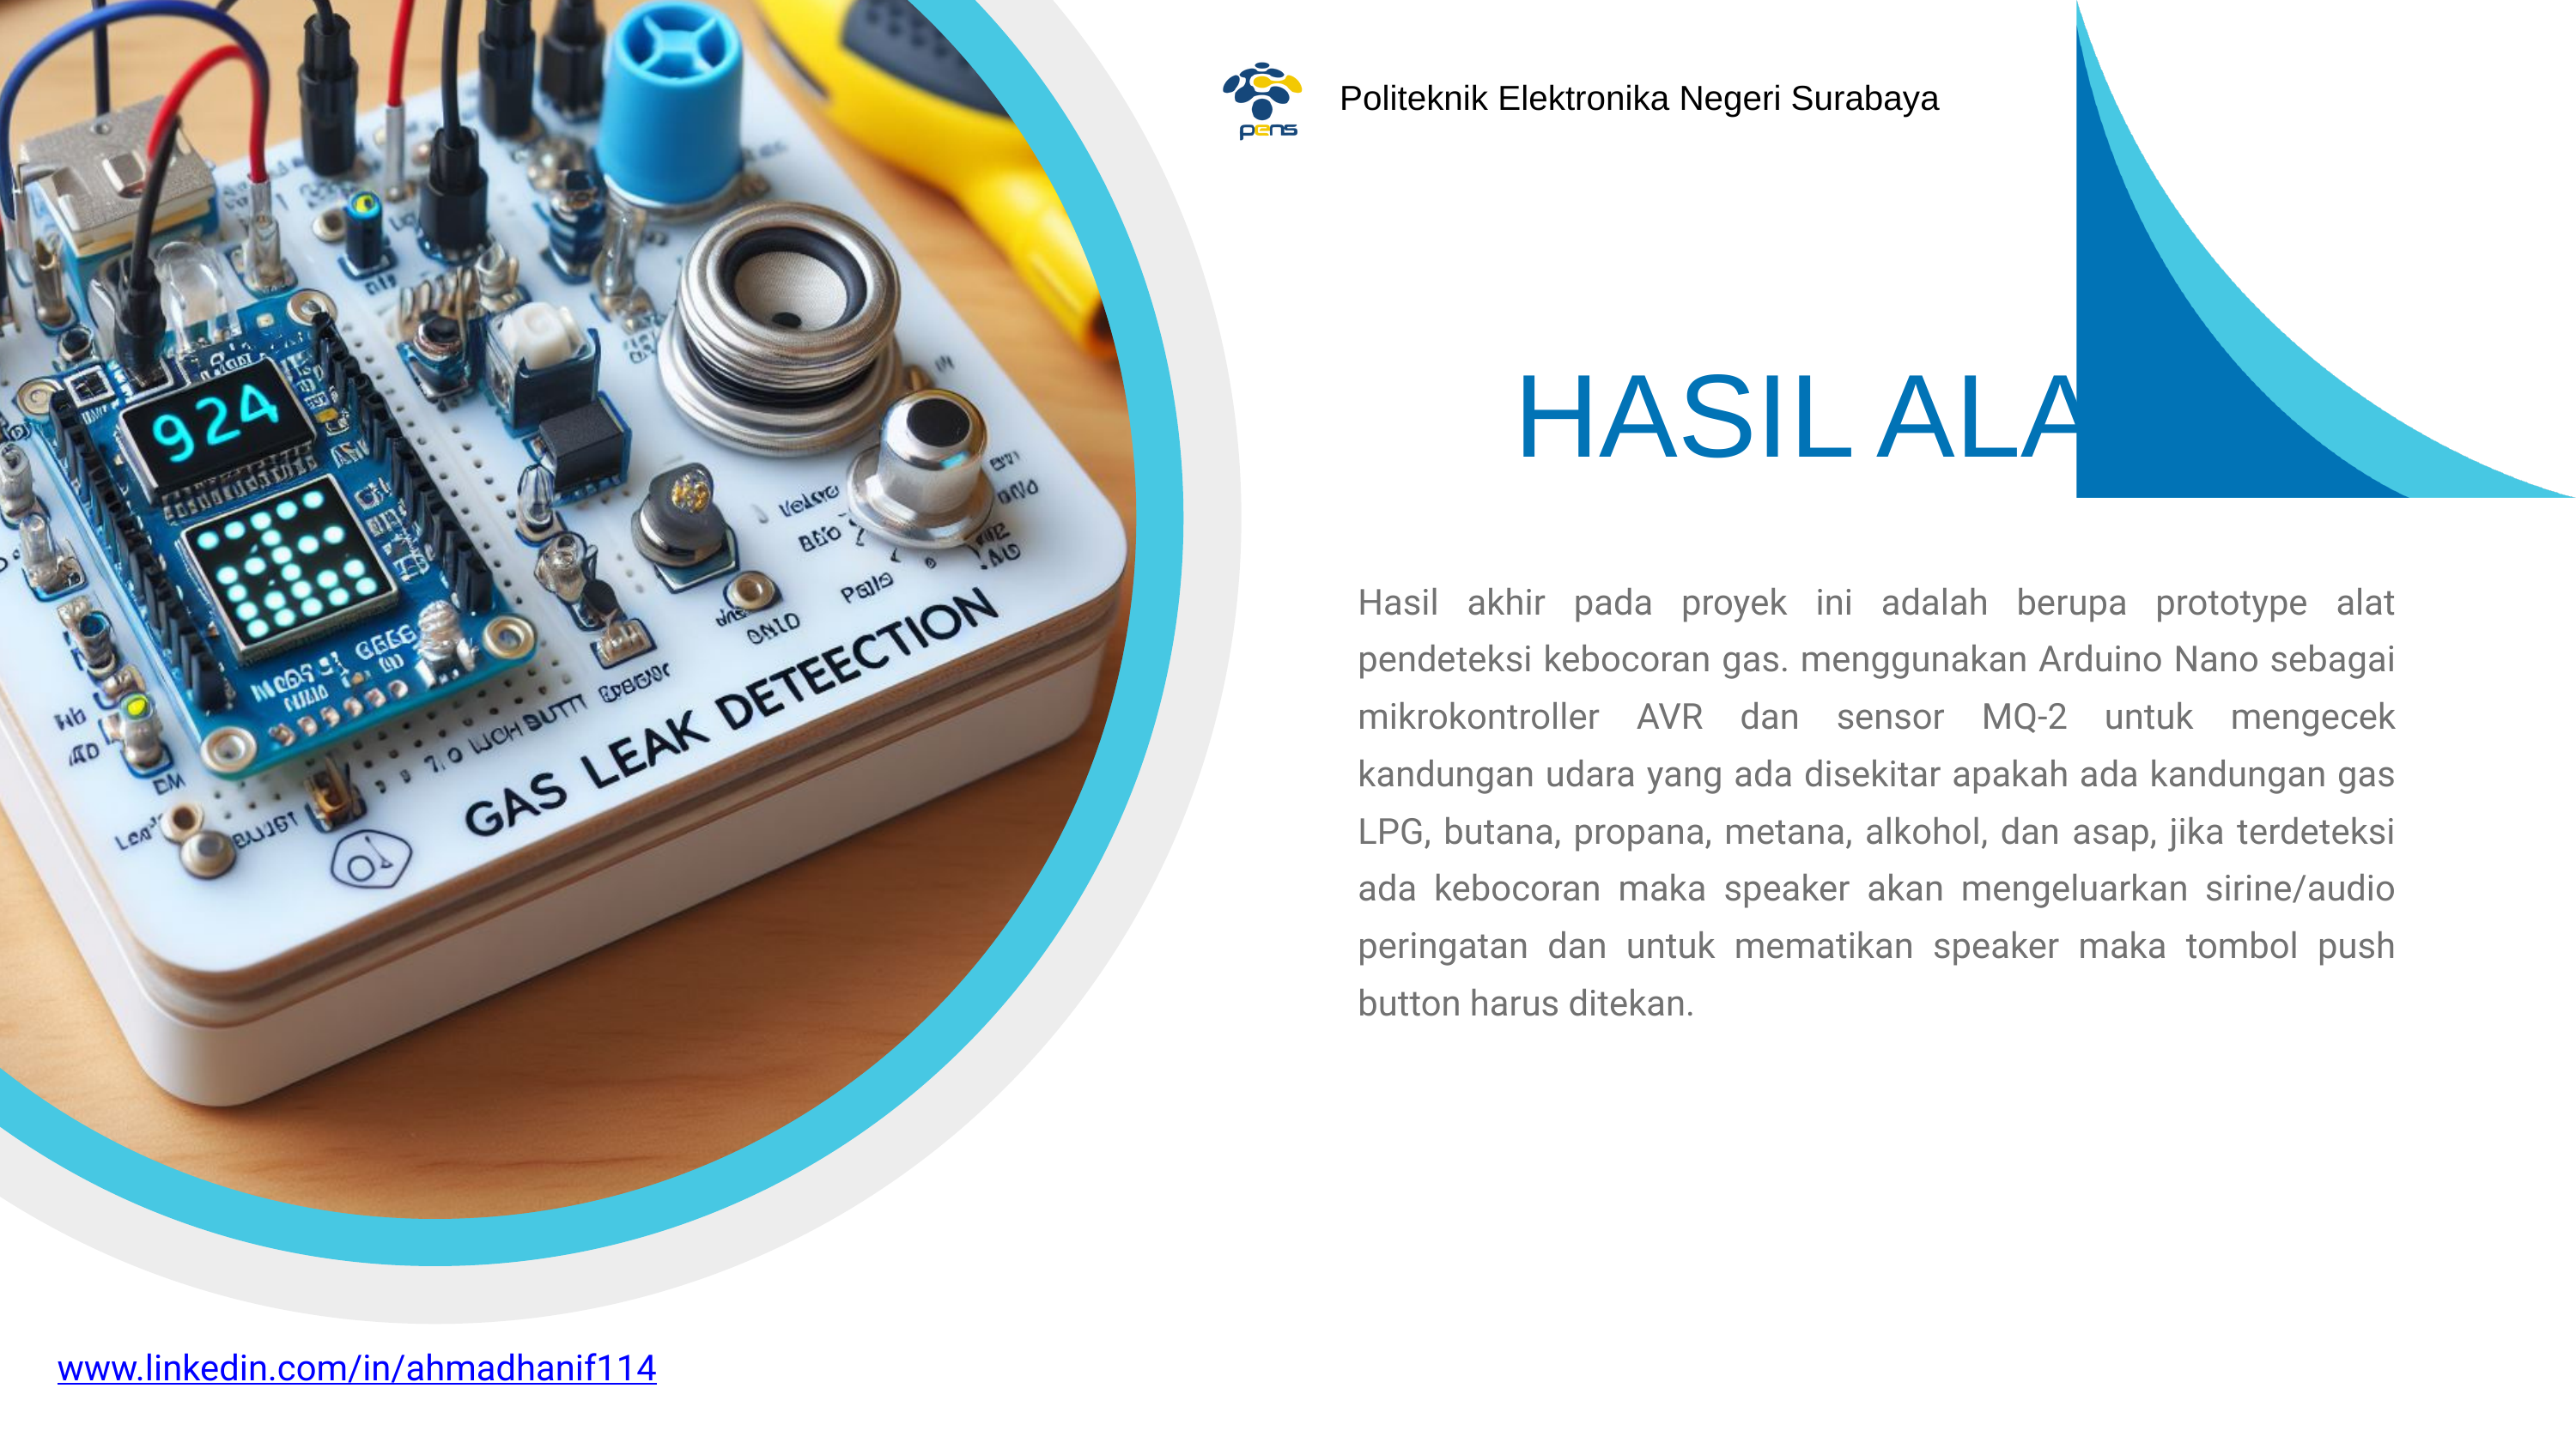

Politeknik Elektronika Negeri Surabaya
HASIL ALAT
Hasil akhir pada proyek ini adalah berupa prototype alat pendeteksi kebocoran gas. menggunakan Arduino Nano sebagai mikrokontroller AVR dan sensor MQ-2 untuk mengecek kandungan udara yang ada disekitar apakah ada kandungan gas LPG, butana, propana, metana, alkohol, dan asap, jika terdeteksi ada kebocoran maka speaker akan mengeluarkan sirine/audio peringatan dan untuk mematikan speaker maka tombol push button harus ditekan.
www.linkedin.com/in/ahmadhanif114